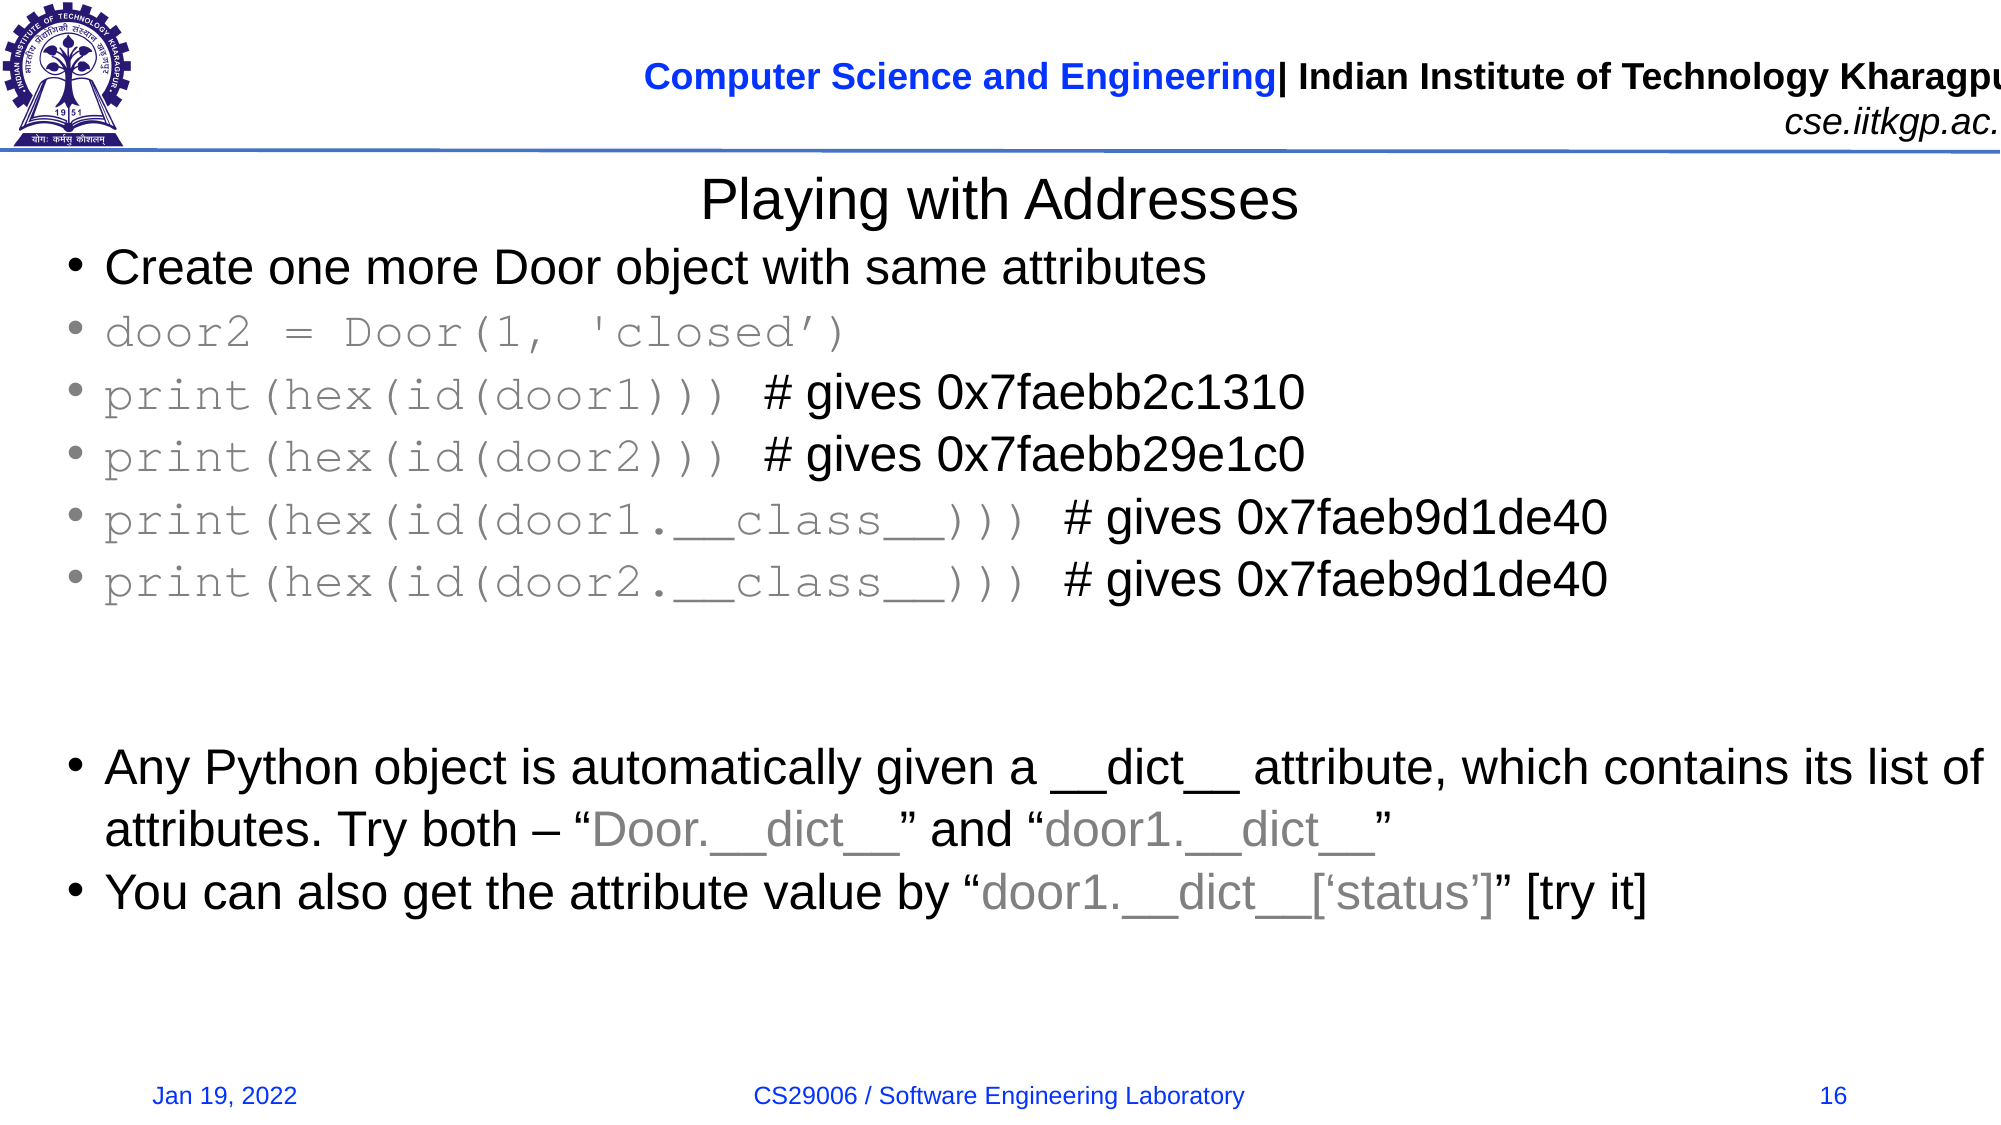

Playing with Addresses

Create one more Door object with same attributes
door2 = Door(1, 'closed’)
print(hex(id(door1))) # gives 0x7faebb2c1310
print(hex(id(door2))) # gives 0x7faebb29e1c0
print(hex(id(door1.__class__))) # gives 0x7faeb9d1de40
print(hex(id(door2.__class__))) # gives 0x7faeb9d1de40

Any Python object is automatically given a __dict__ attribute, which contains its list of attributes. Try both – “Door.__dict__” and “door1.__dict__”
You can also get the attribute value by “door1.__dict__[‘status’]” [try it]

Jan 19, 2022
CS29006 / Software Engineering Laboratory
16